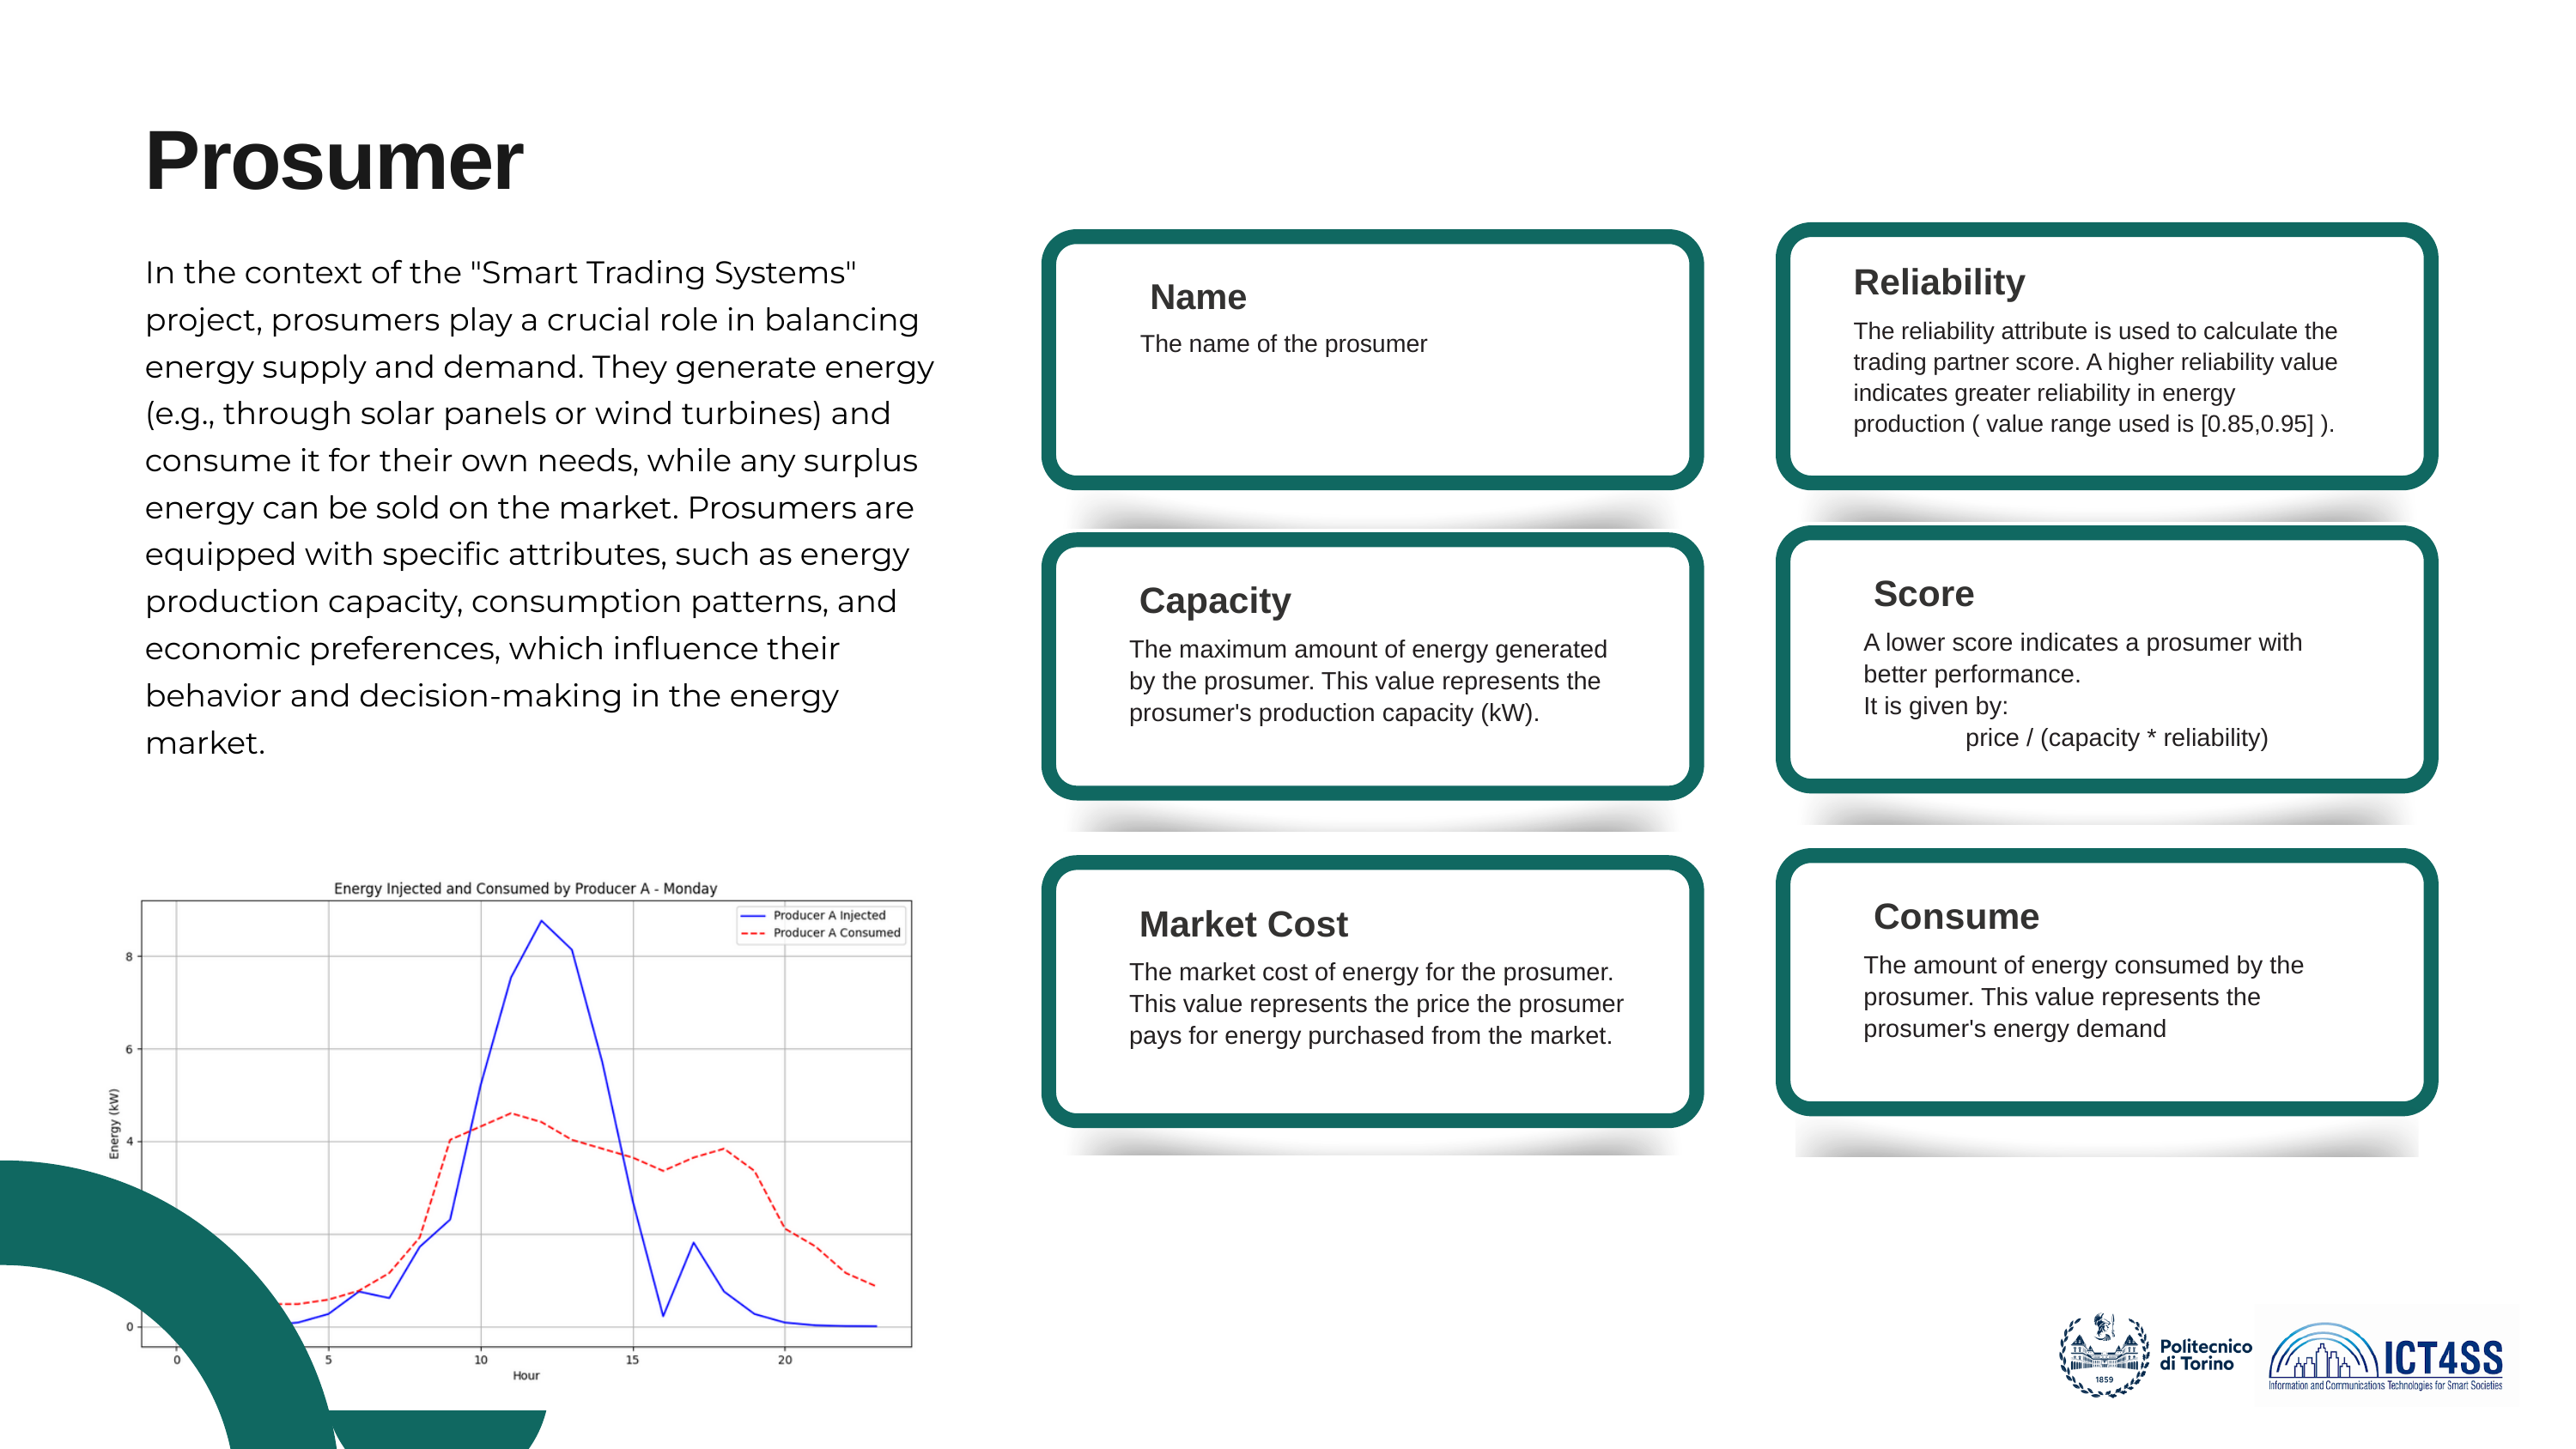

Prosumer

In the context of the "Smart Trading Systems" project, prosumers play a crucial role in balancing energy supply and demand. They generate energy (e.g., through solar panels or wind turbines) and consume it for their own needs, while any surplus energy can be sold on the market. Prosumers are equipped with specific attributes, such as energy production capacity, consumption patterns, and economic preferences, which influence their behavior and decision-making in the energy market.
Reliability
Name
The reliability attribute is used to calculate the trading partner score. A higher reliability value indicates greater reliability in energy production ( value range used is [0.85,0.95] ).
The name of the prosumer

Score
Capacity
A lower score indicates a prosumer with better performance.
It is given by:
price / (capacity * reliability)
The maximum amount of energy generated by the prosumer. This value represents the prosumer's production capacity (kW).

Consume
Market Cost
The amount of energy consumed by the prosumer. This value represents the prosumer's energy demand
The market cost of energy for the prosumer. This value represents the price the prosumer pays for energy purchased from the market.